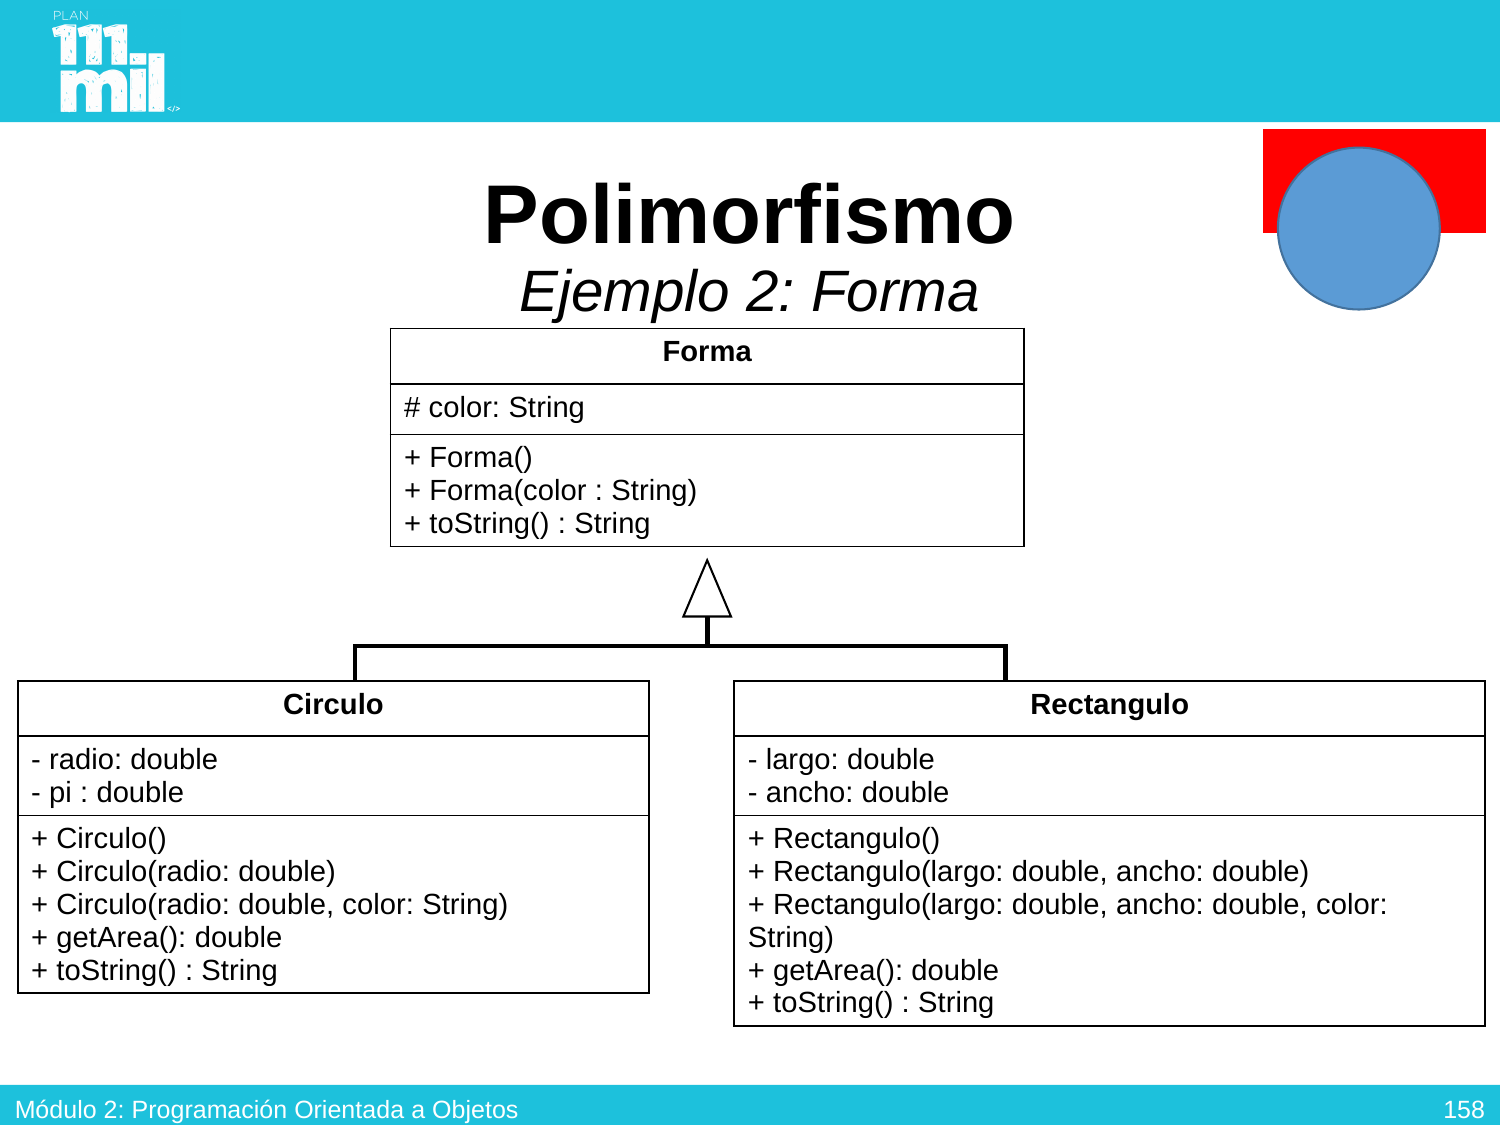

# Polimorfismo Ejemplo 2: Forma

| Forma |
| --- |
| # color: String |
| + Forma() + Forma(color : String) + toString() : String |

| Circulo |
| --- |
| - radio: double - pi : double |
| + Circulo() + Circulo(radio: double) + Circulo(radio: double, color: String) + getArea(): double + toString() : String |
| Rectangulo |
| --- |
| - largo: double - ancho: double |
| + Rectangulo() + Rectangulo(largo: double, ancho: double) + Rectangulo(largo: double, ancho: double, color: String) + getArea(): double + toString() : String |
158
Módulo 2: Programación Orientada a Objetos